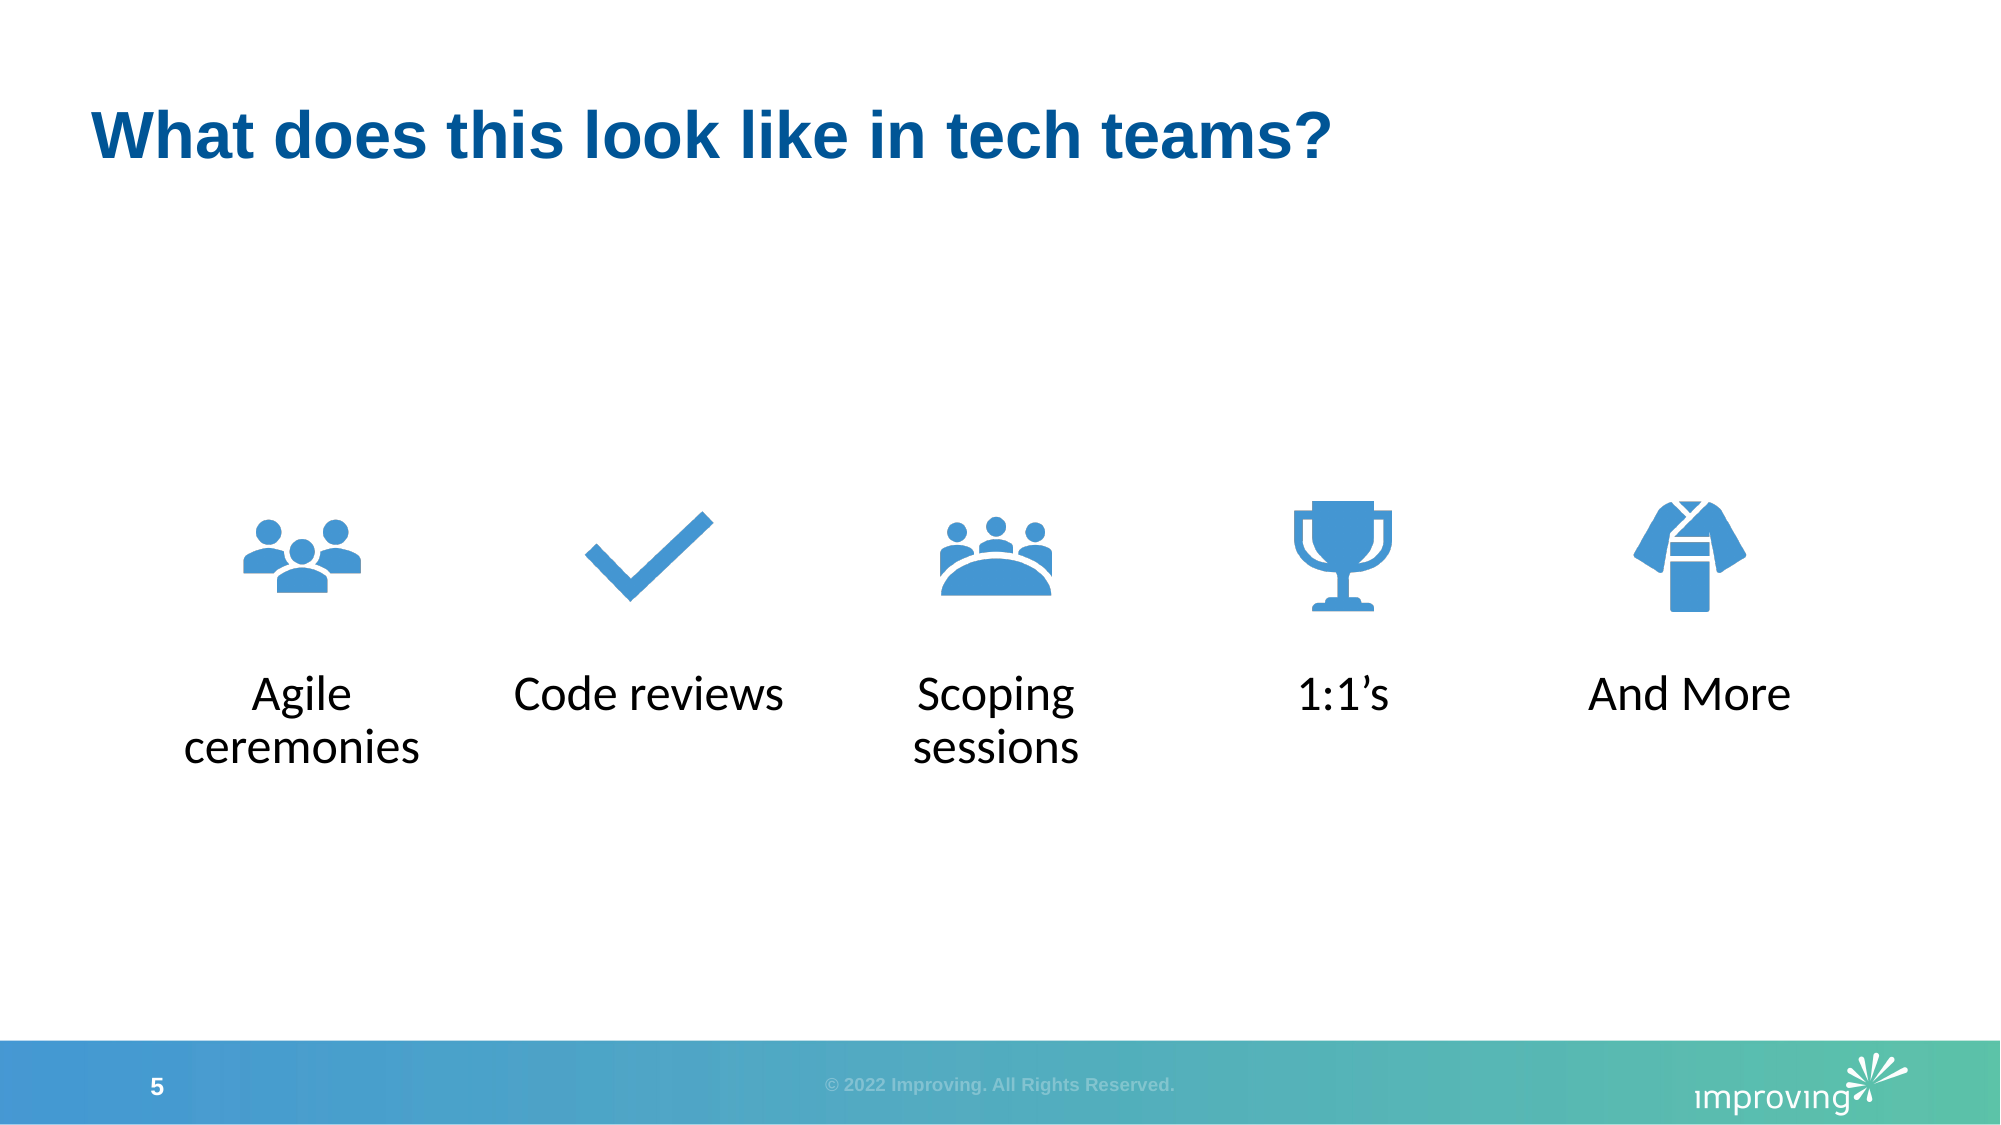

# What does this look like in tech teams?

Agile ceremonies
Code reviews
Scoping sessions
1:1’s
And More